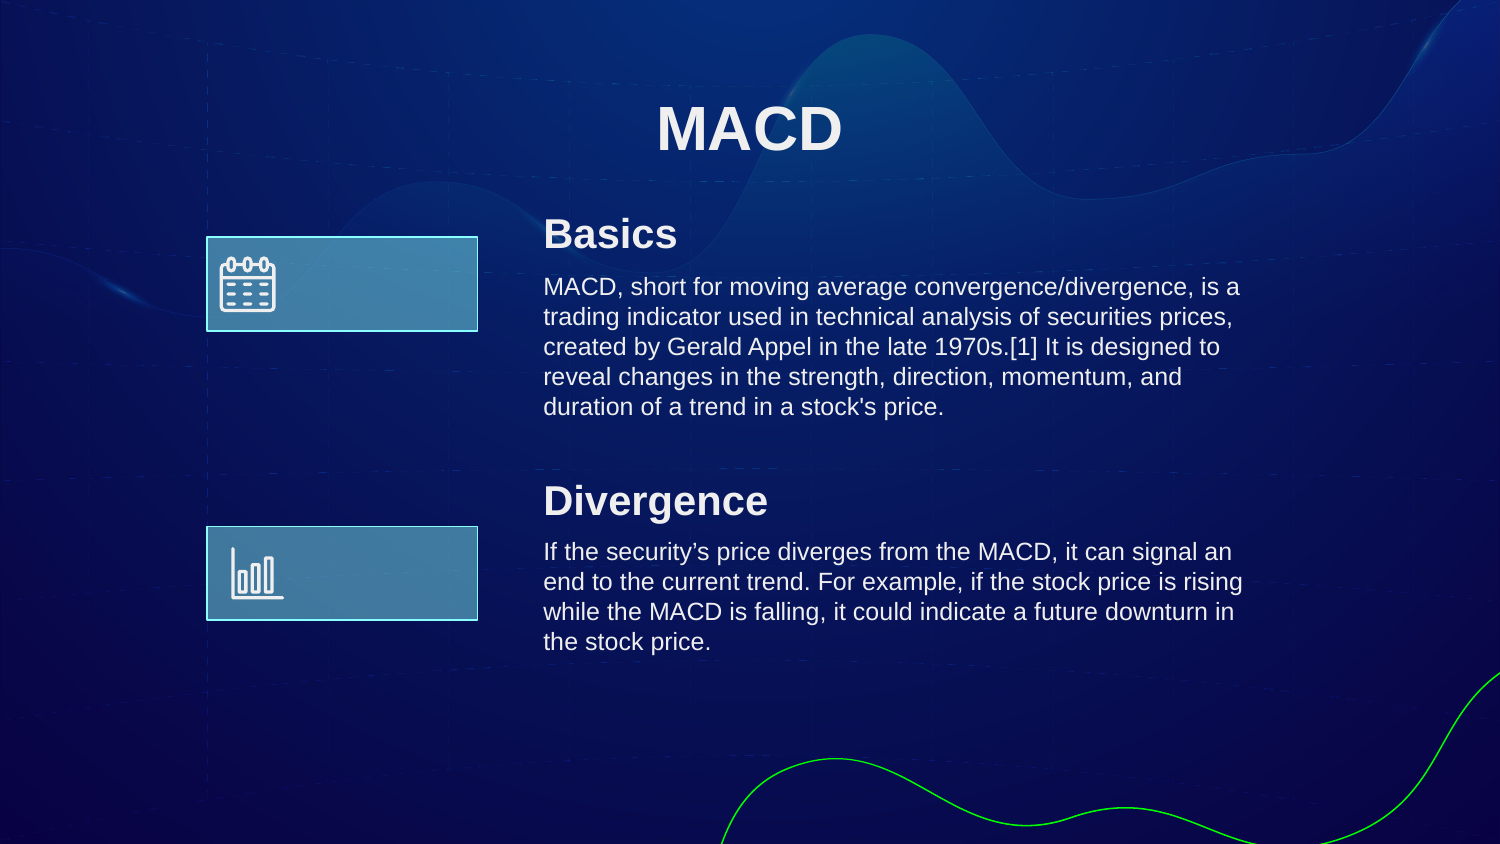

# MACD
Basics

MACD, short for moving average convergence/divergence, is a trading indicator used in technical analysis of securities prices, created by Gerald Appel in the late 1970s.[1] It is designed to reveal changes in the strength, direction, momentum, and duration of a trend in a stock's price.

Divergence
If the security’s price diverges from the MACD, it can signal an end to the current trend. For example, if the stock price is rising while the MACD is falling, it could indicate a future downturn in the stock price.